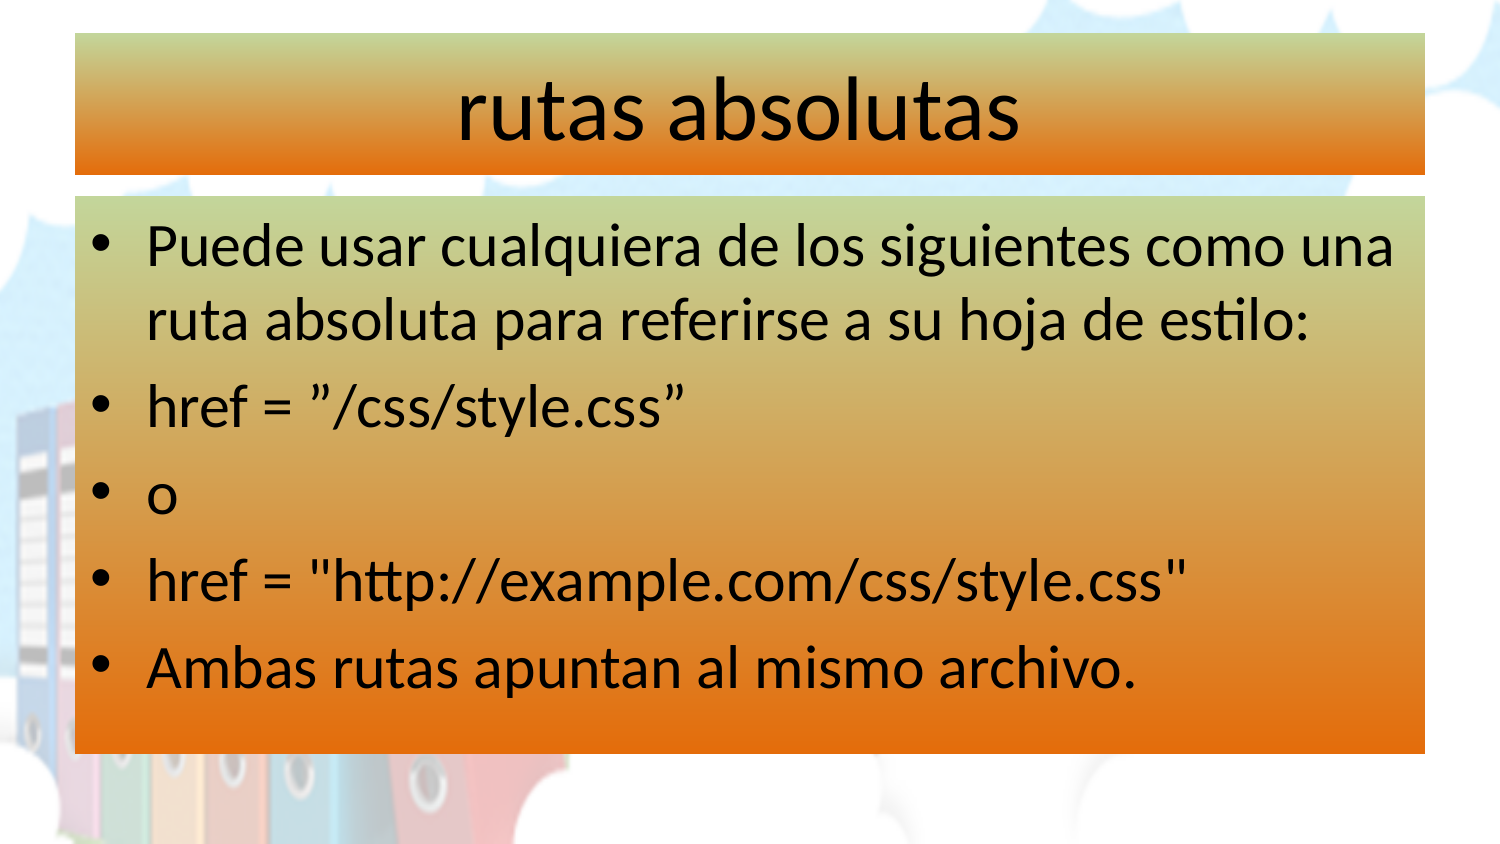

# rutas absolutas
Puede usar cualquiera de los siguientes como una ruta absoluta para referirse a su hoja de estilo:
href = ”/css/style.css”
o
href = "http://example.com/css/style.css"
Ambas rutas apuntan al mismo archivo.